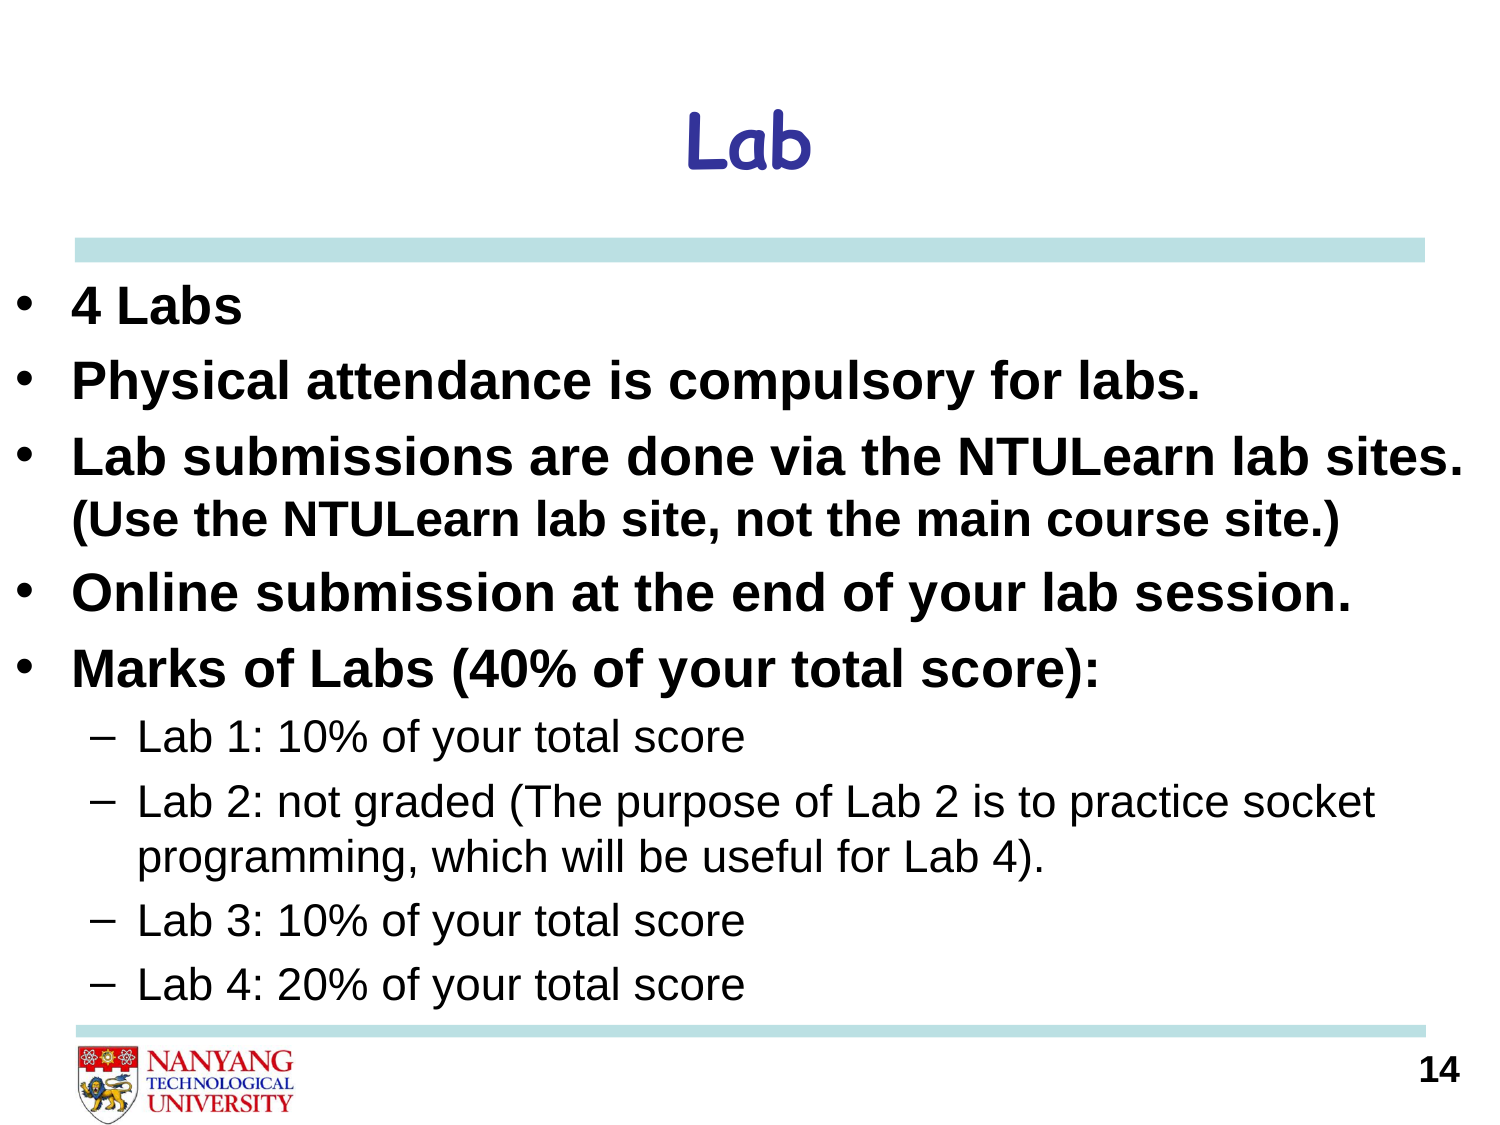

# Lab
4 Labs
Physical attendance is compulsory for labs.
Lab submissions are done via the NTULearn lab sites.
(Use the NTULearn lab site, not the main course site.)
Online submission at the end of your lab session.
Marks of Labs (40% of your total score):
Lab 1: 10% of your total score
Lab 2: not graded (The purpose of Lab 2 is to practice socket programming, which will be useful for Lab 4).
Lab 3: 10% of your total score
Lab 4: 20% of your total score

14